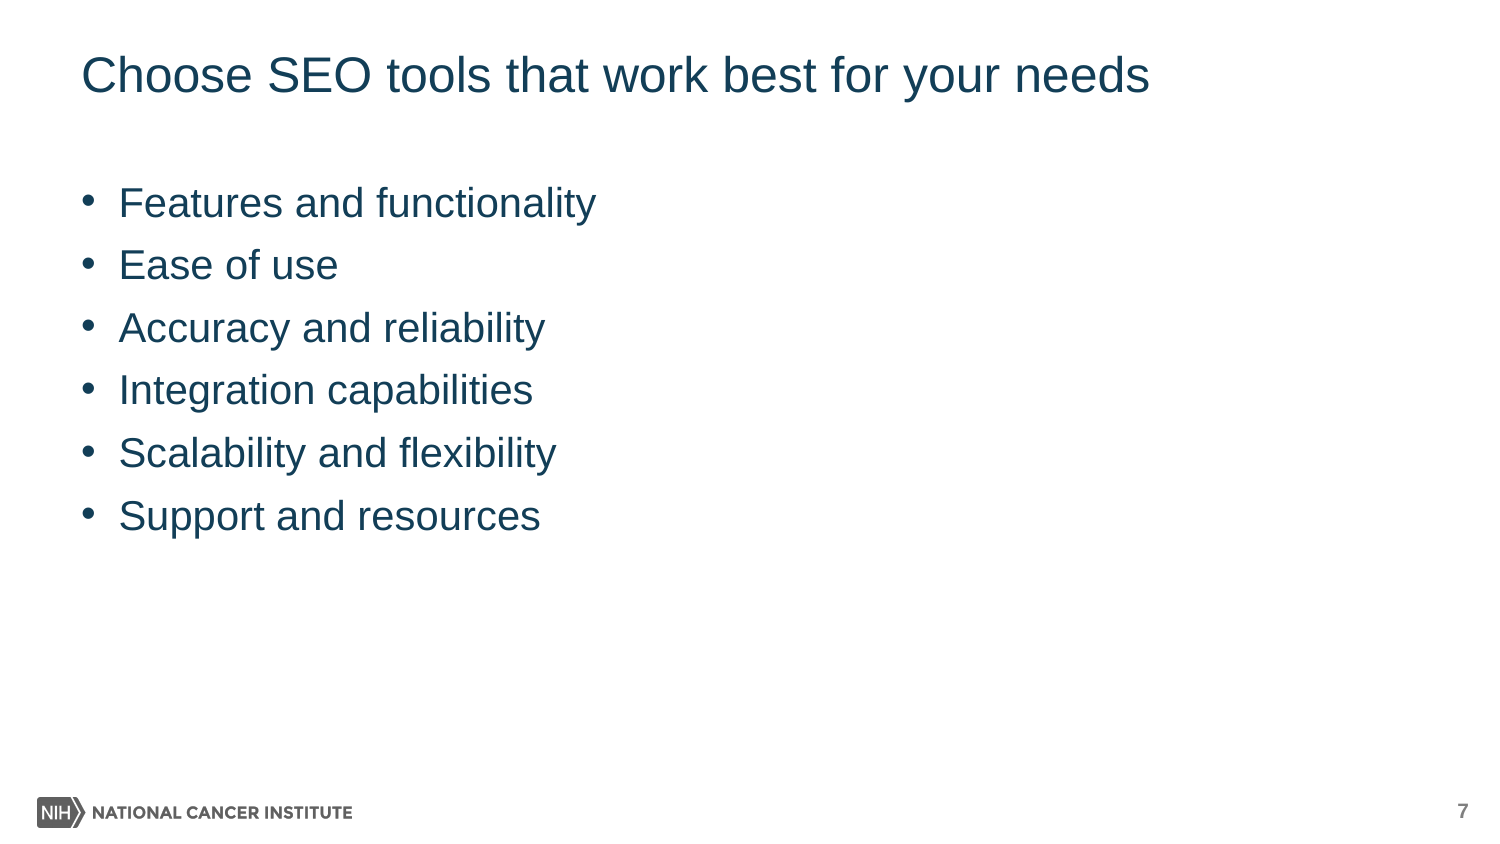

# Choose SEO tools that work best for your needs
Features and functionality
Ease of use
Accuracy and reliability
Integration capabilities
Scalability and flexibility
Support and resources